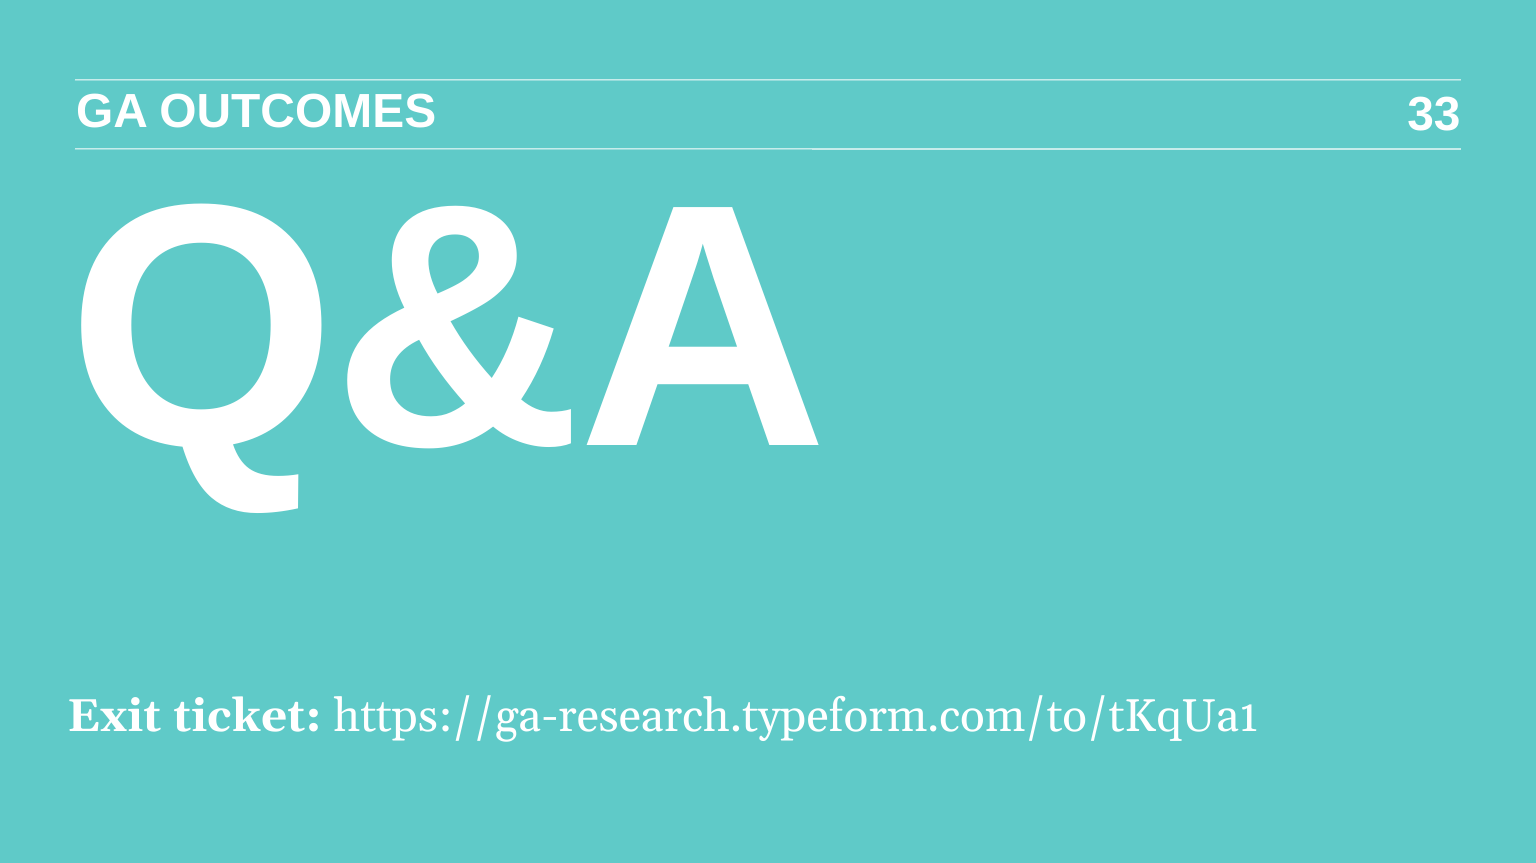

33
GA OUTCOMES
# Q&A
Exit ticket: https://ga-research.typeform.com/to/tKqUa1